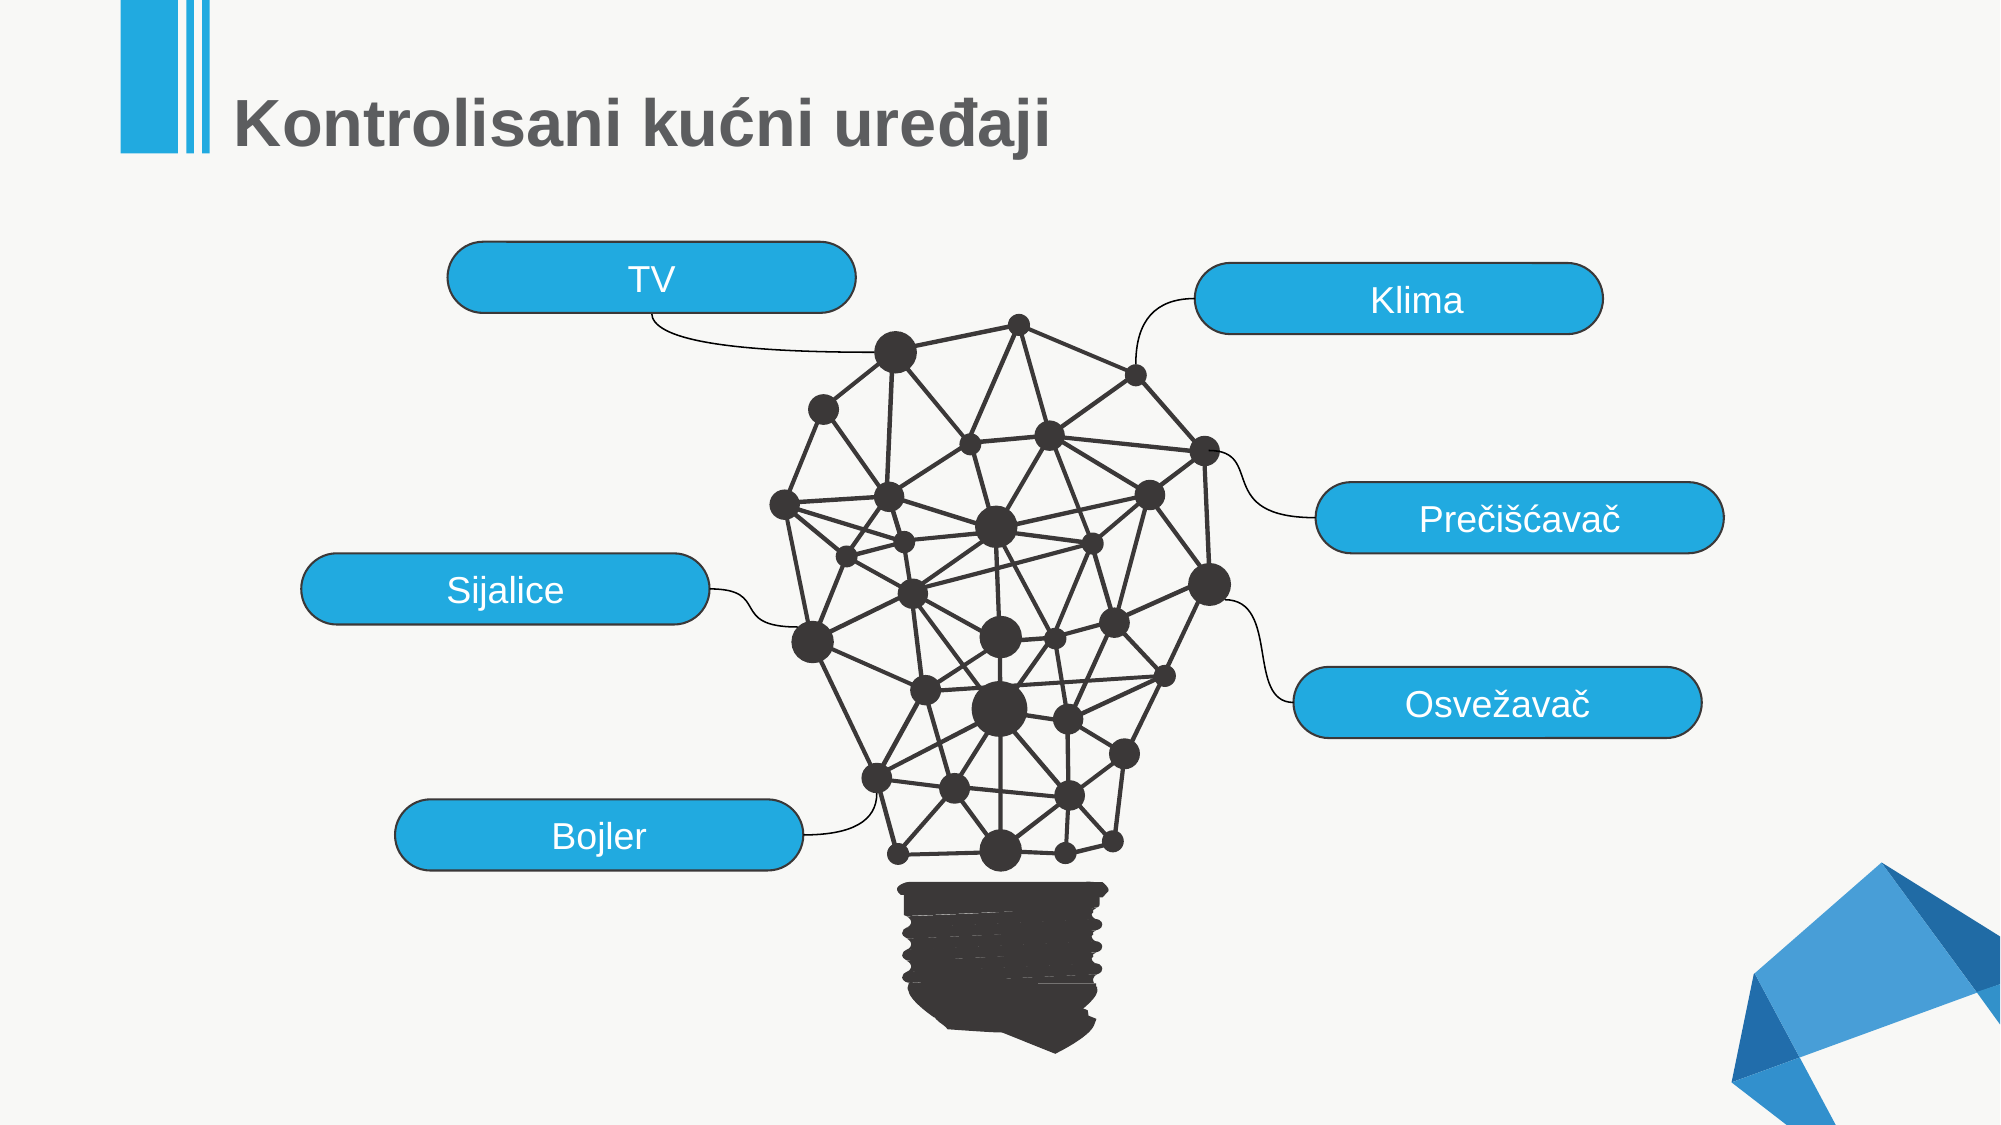

Kontrolisani kućni uređaji

TV
Klima

Prečišćavač
Sijalice
Osvežavač
Bojler